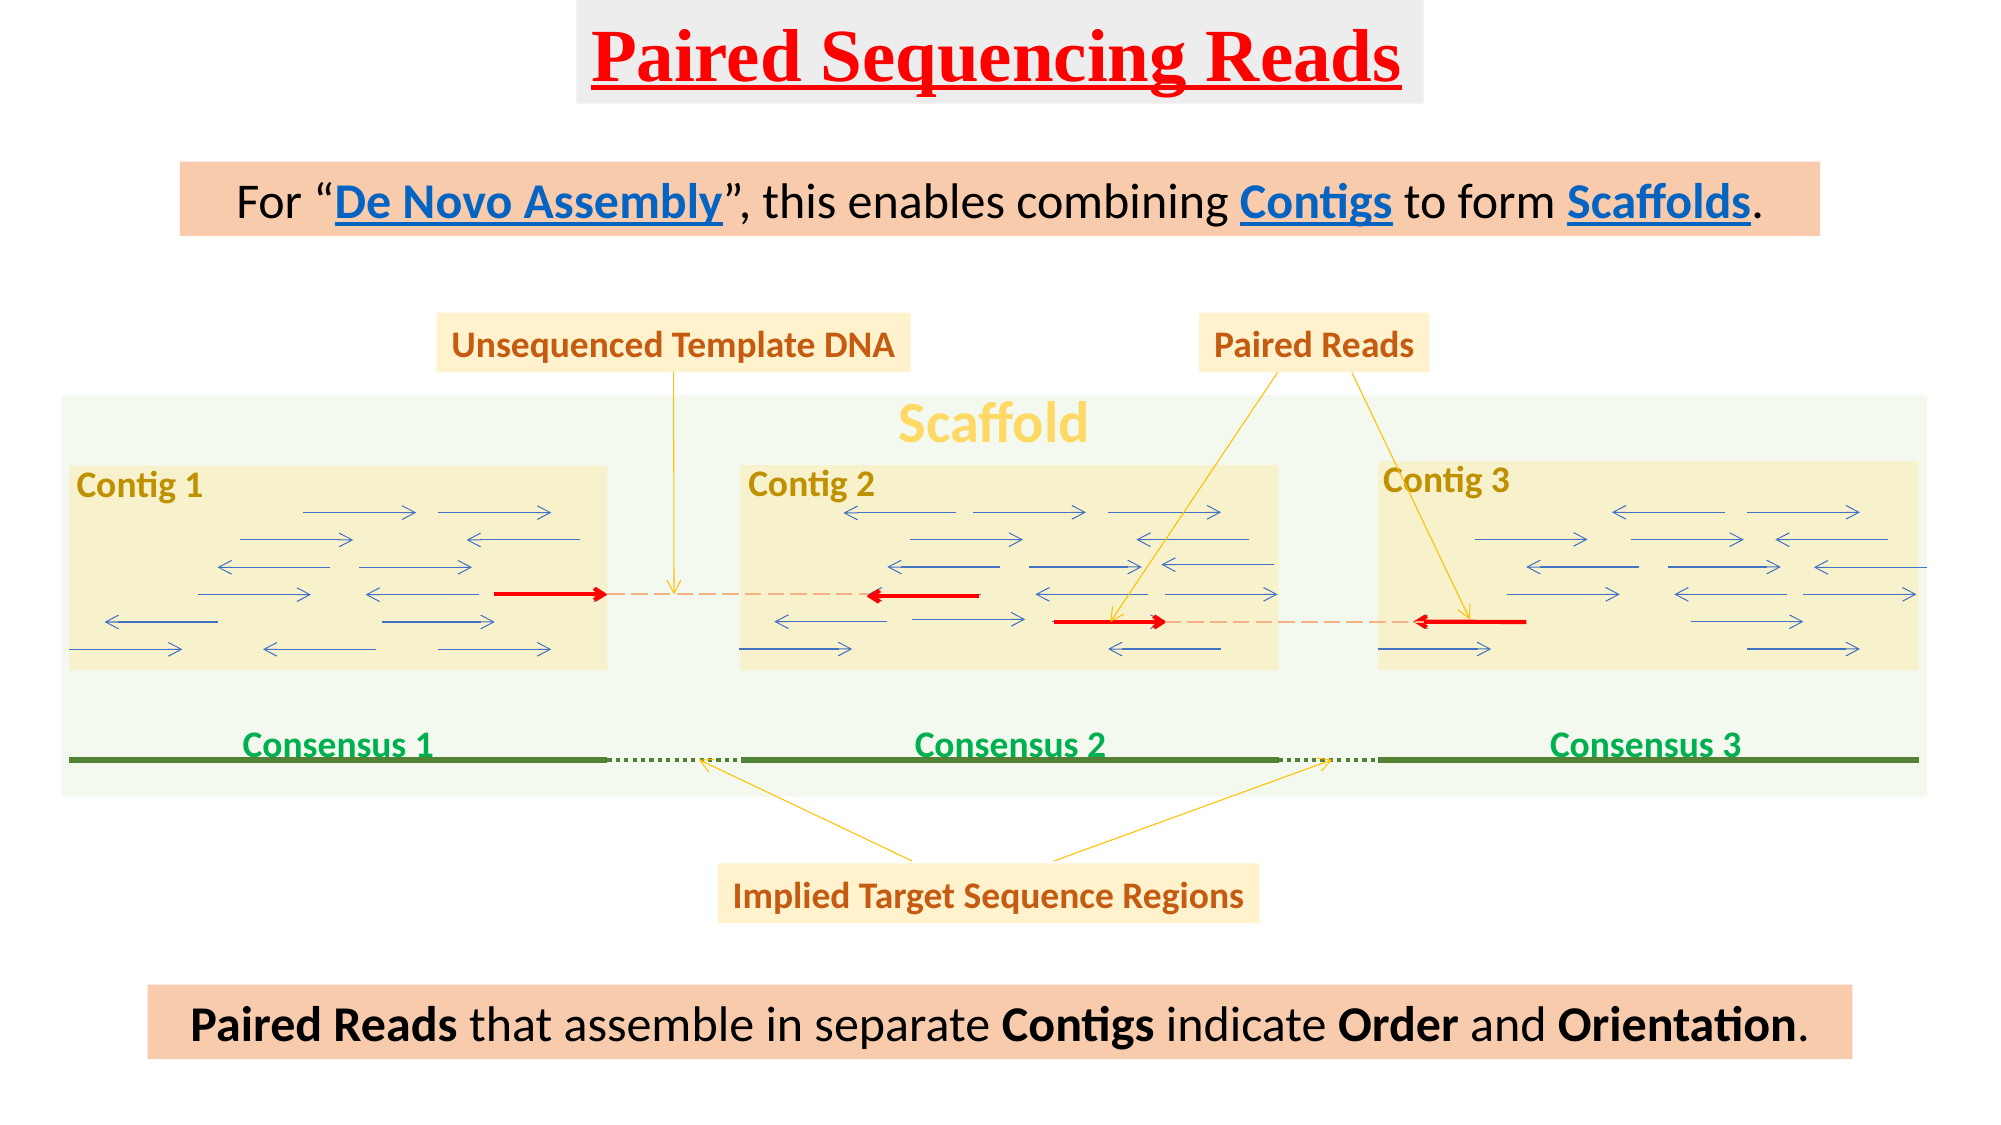

Paired Sequencing Reads
For “De Novo Assembly”, this enables combining Contigs to form Scaffolds.
Unsequenced Template DNA
Paired Reads
Scaffold

Contig 3
Contig 2
Contig 1

Consensus 2
Consensus 3
Consensus 1
Implied Target Sequence Regions
Paired Reads that assemble in separate Contigs indicate Order and Orientation.